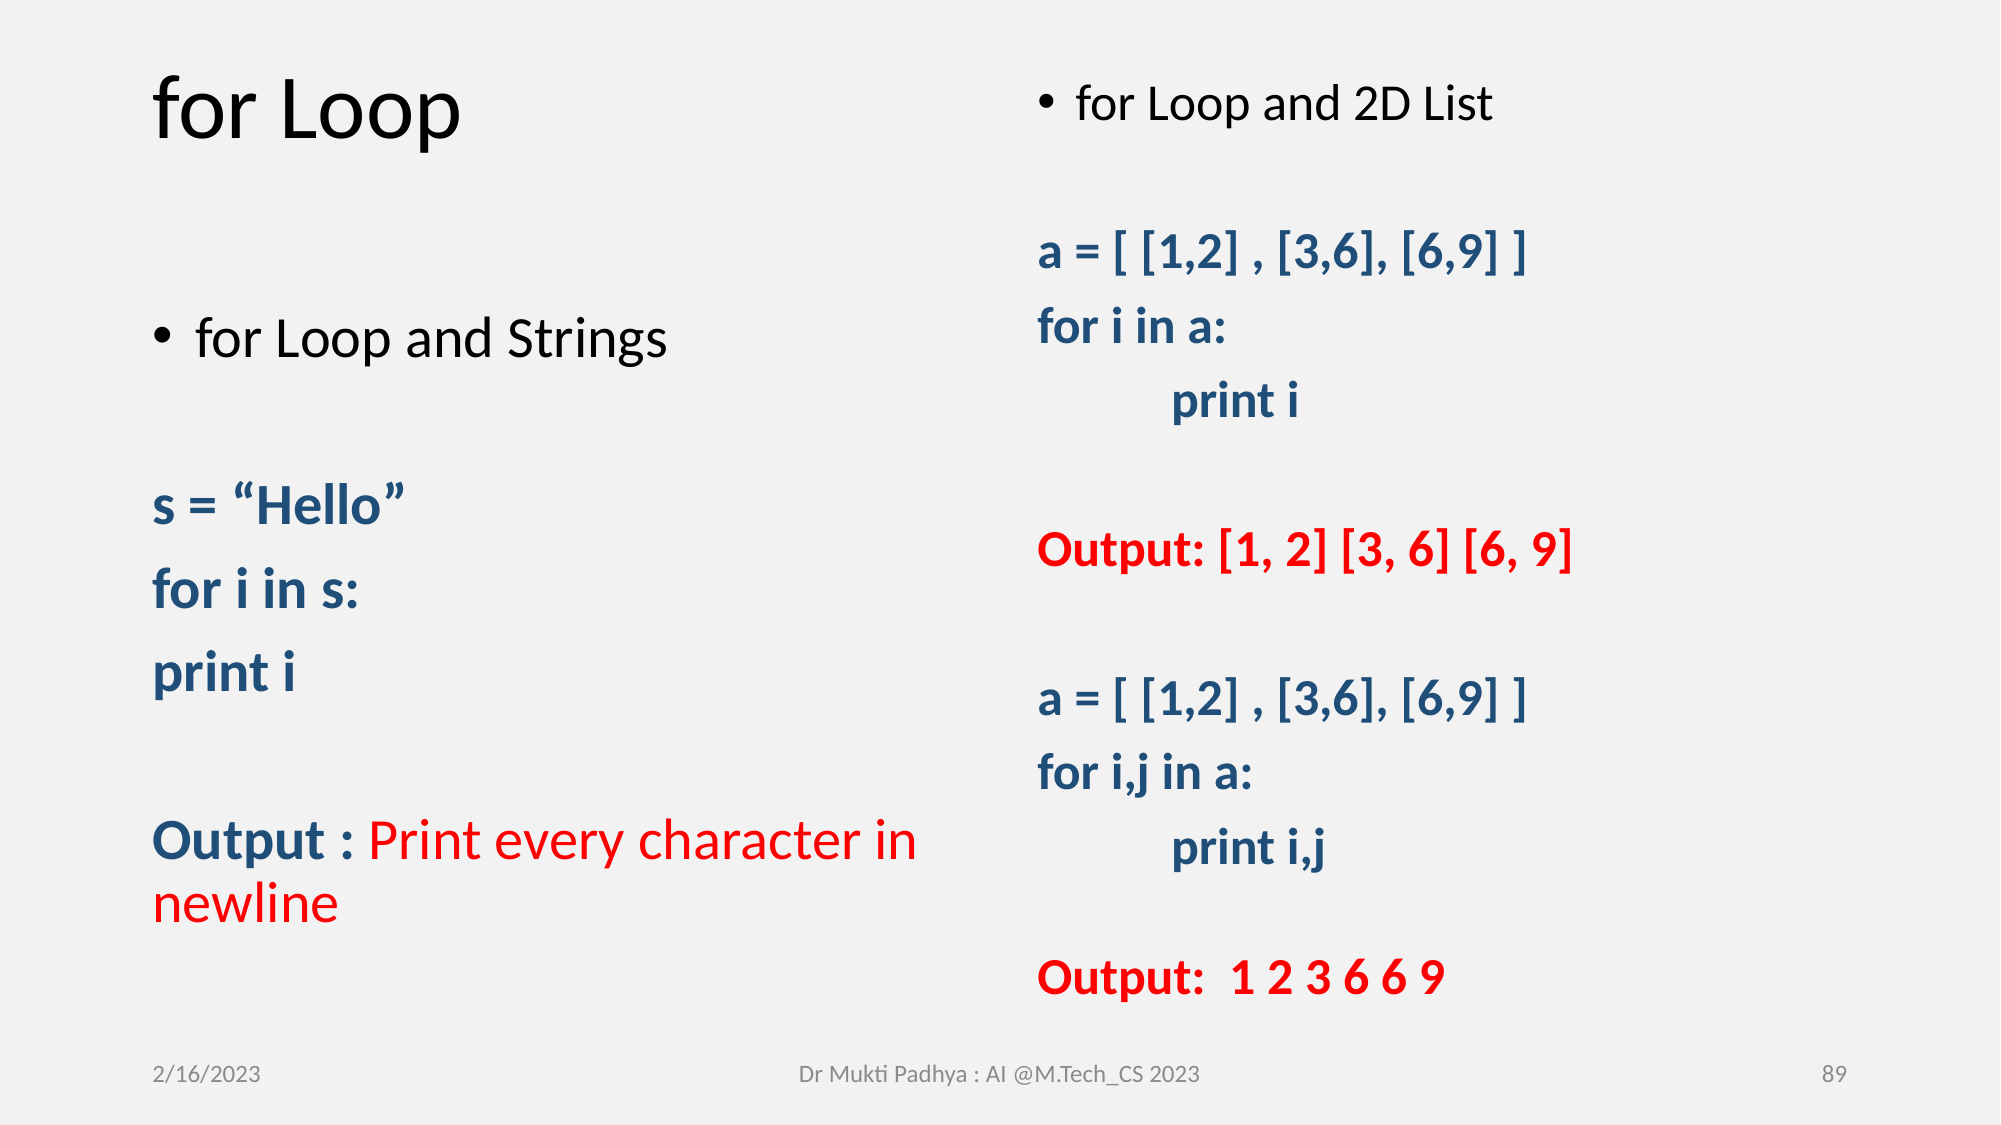

# for Loop
for Loop and 2D List

a = [ [1,2] , [3,6], [6,9] ]
for i in a:
	print i

Output: [1, 2] [3, 6] [6, 9]

a = [ [1,2] , [3,6], [6,9] ]
for i,j in a:
	print i,j
Output:  1 2 3 6 6 9

for Loop and Strings

s = “Hello”
for i in s:
print i

Output : Print every character in newline

2/16/2023
Dr Mukti Padhya : AI @M.Tech_CS 2023
89